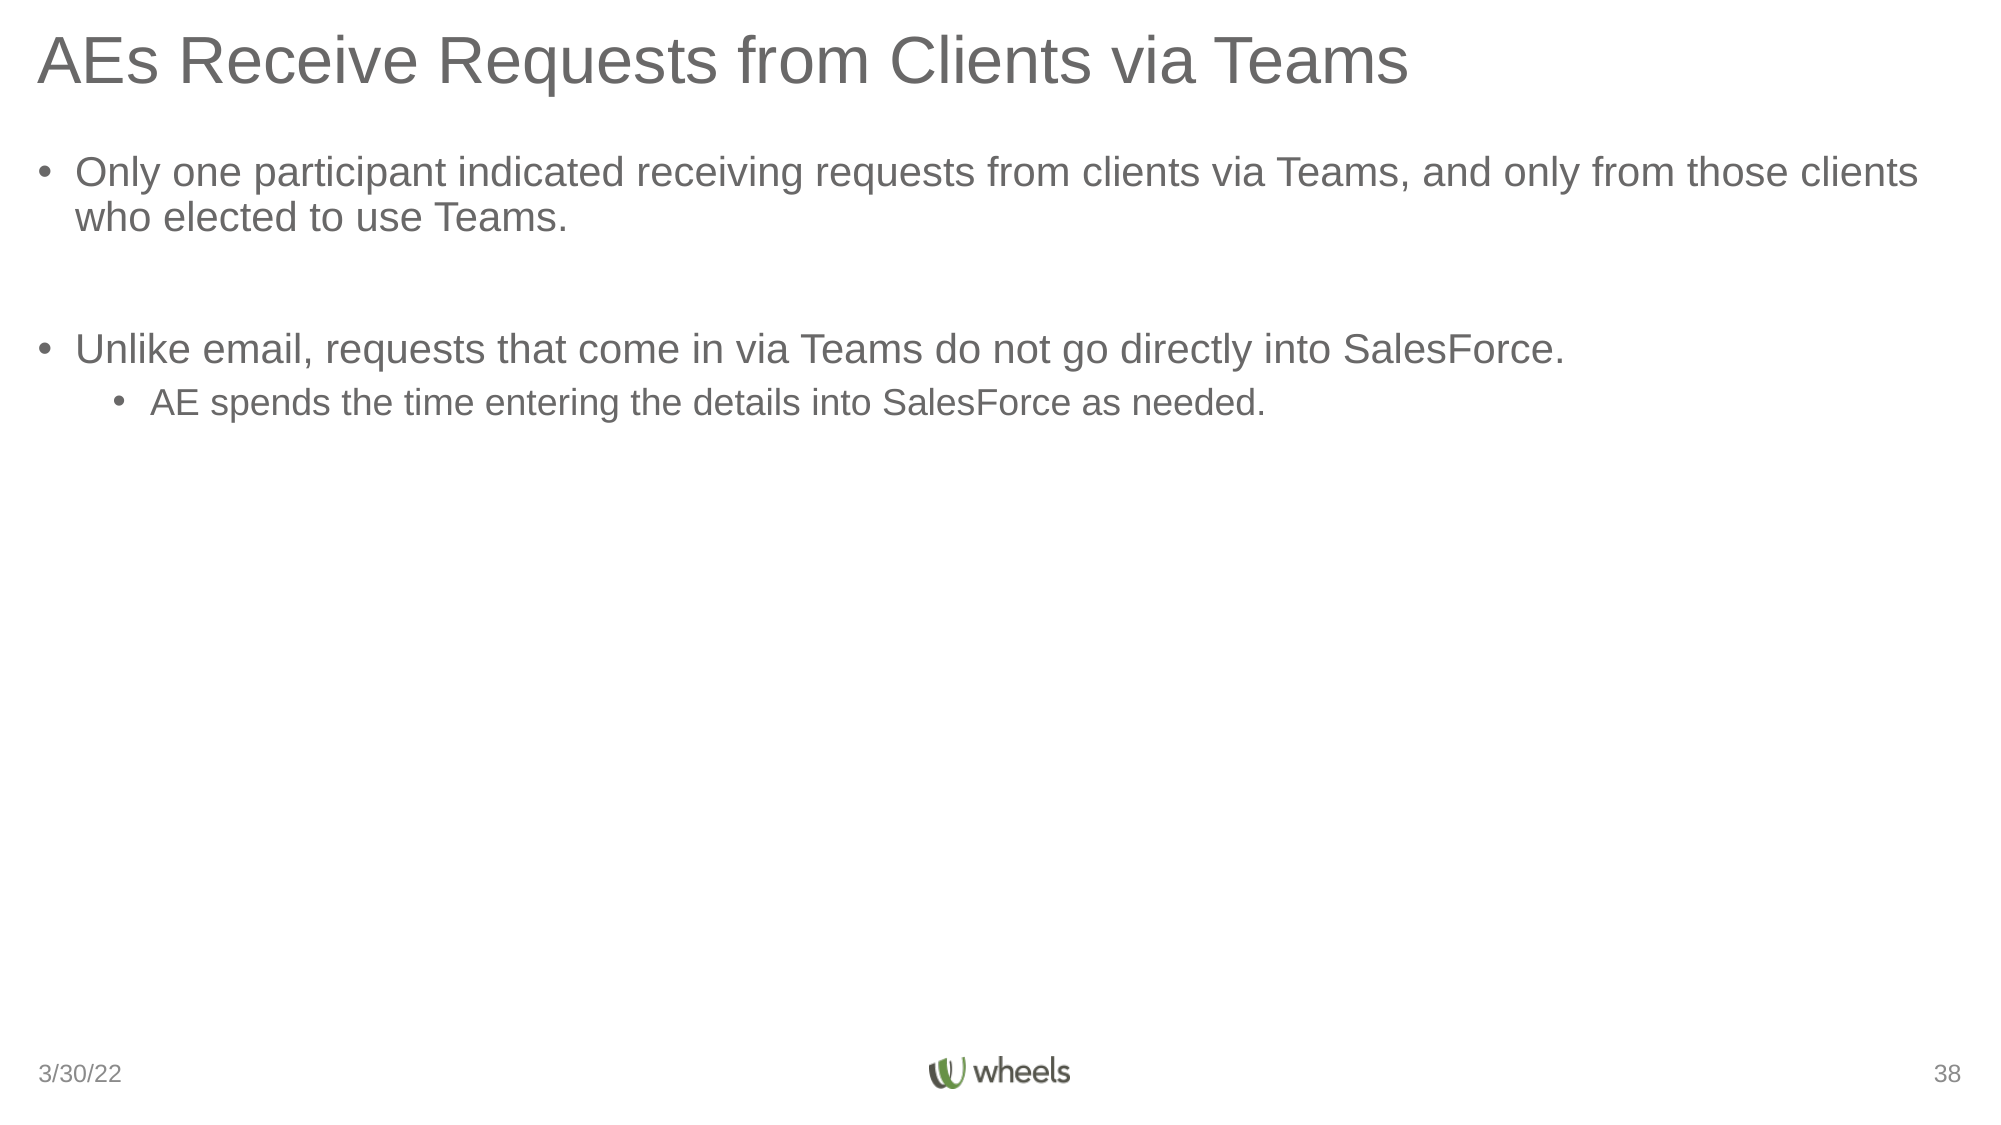

# AEs Receive Requests from Clients via Teams
Only one participant indicated receiving requests from clients via Teams, and only from those clients who elected to use Teams.

Unlike email, requests that come in via Teams do not go directly into SalesForce.
AE spends the time entering the details into SalesForce as needed.
3/30/22
38